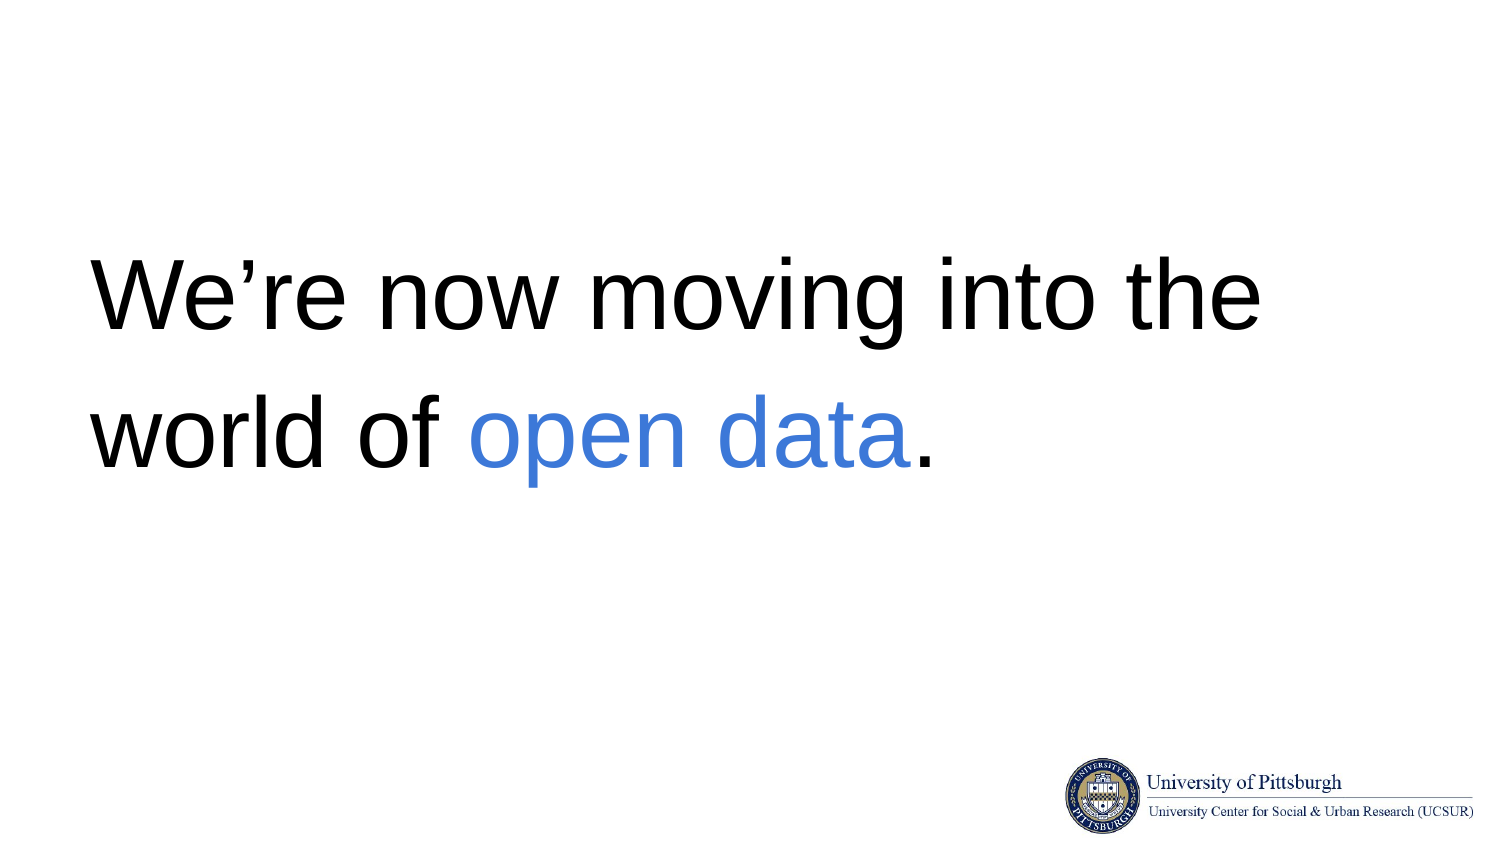

#
We’re now moving into the world of open data.